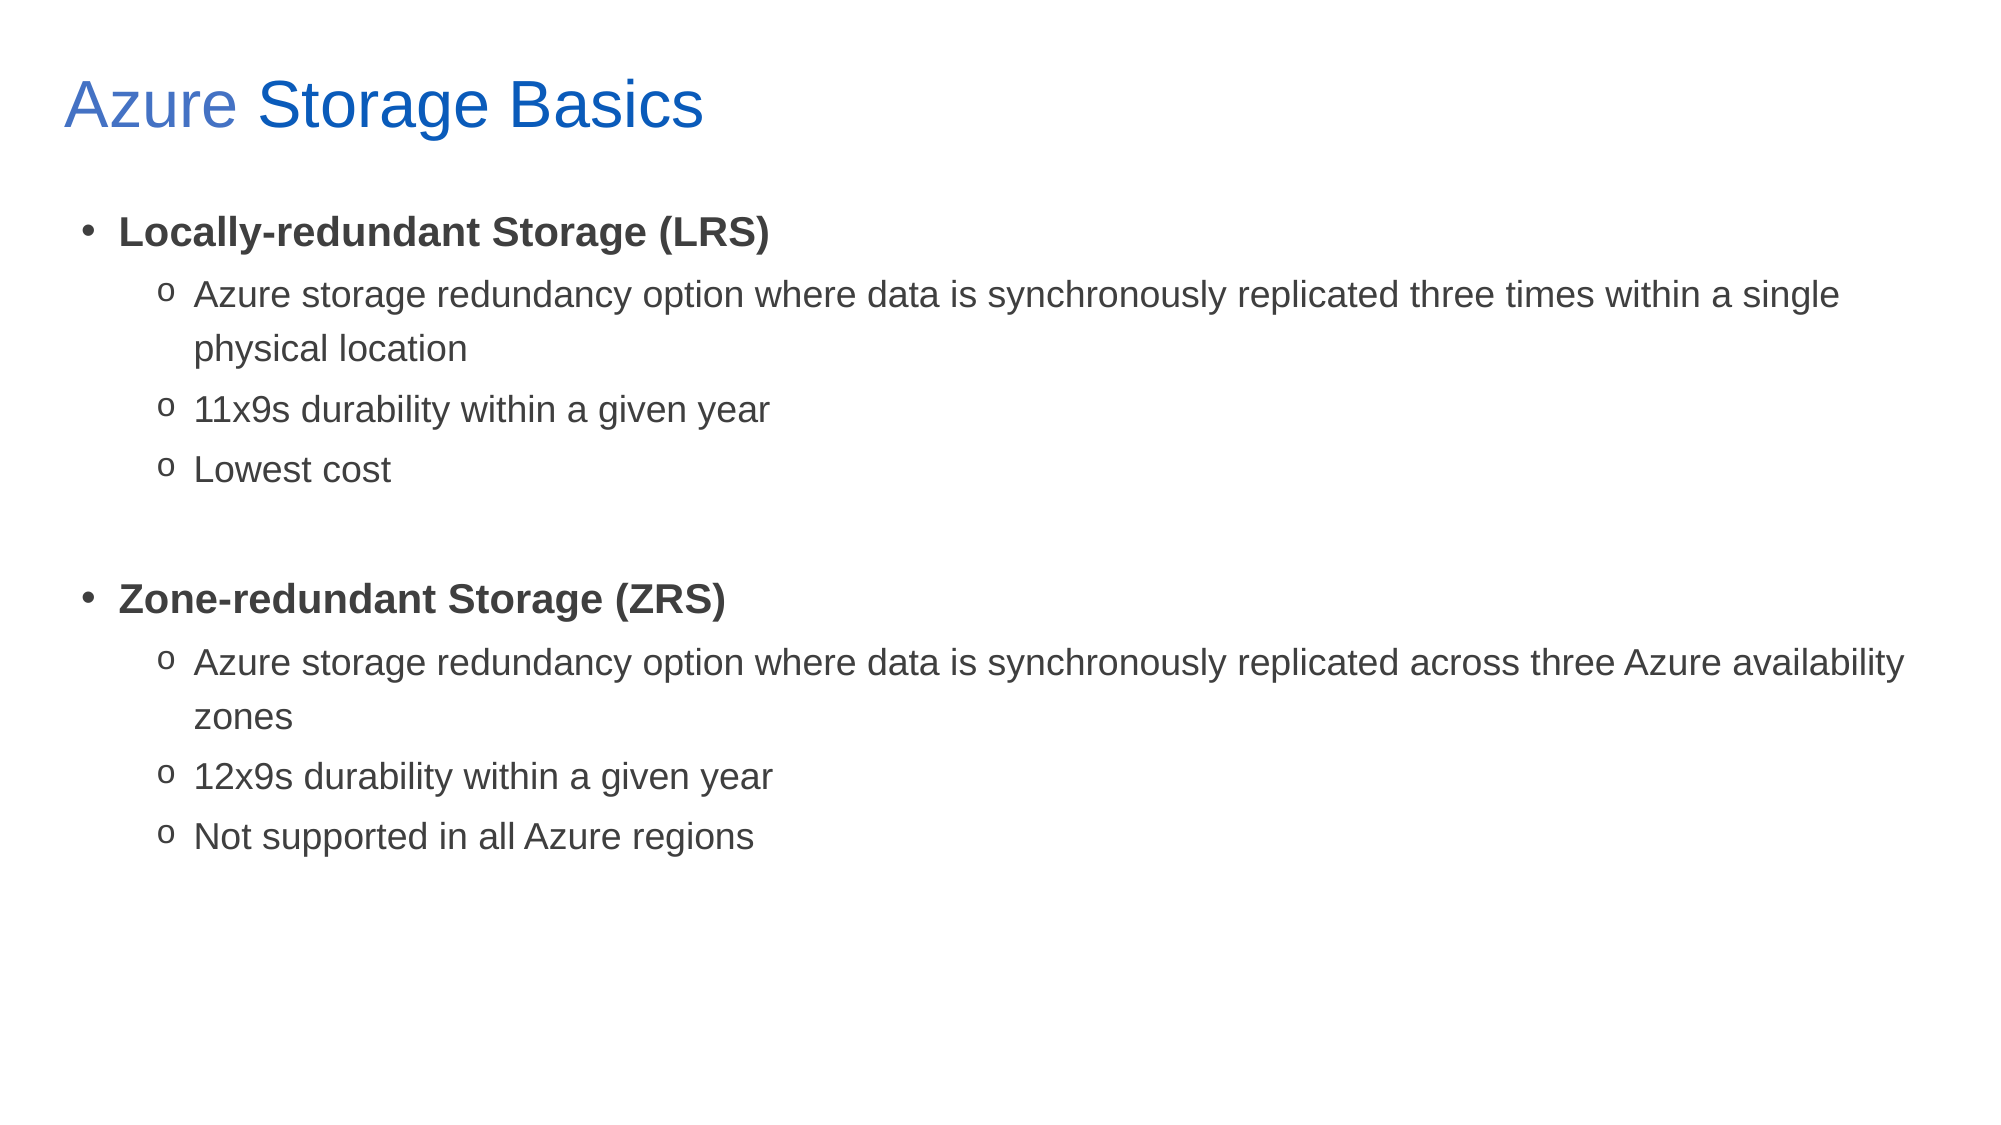

# Azure Storage Basics
Locally-redundant Storage (LRS)
Azure storage redundancy option where data is synchronously replicated three times within a single physical location
11x9s durability within a given year
Lowest cost

Zone-redundant Storage (ZRS)
Azure storage redundancy option where data is synchronously replicated across three Azure availability zones
12x9s durability within a given year
Not supported in all Azure regions